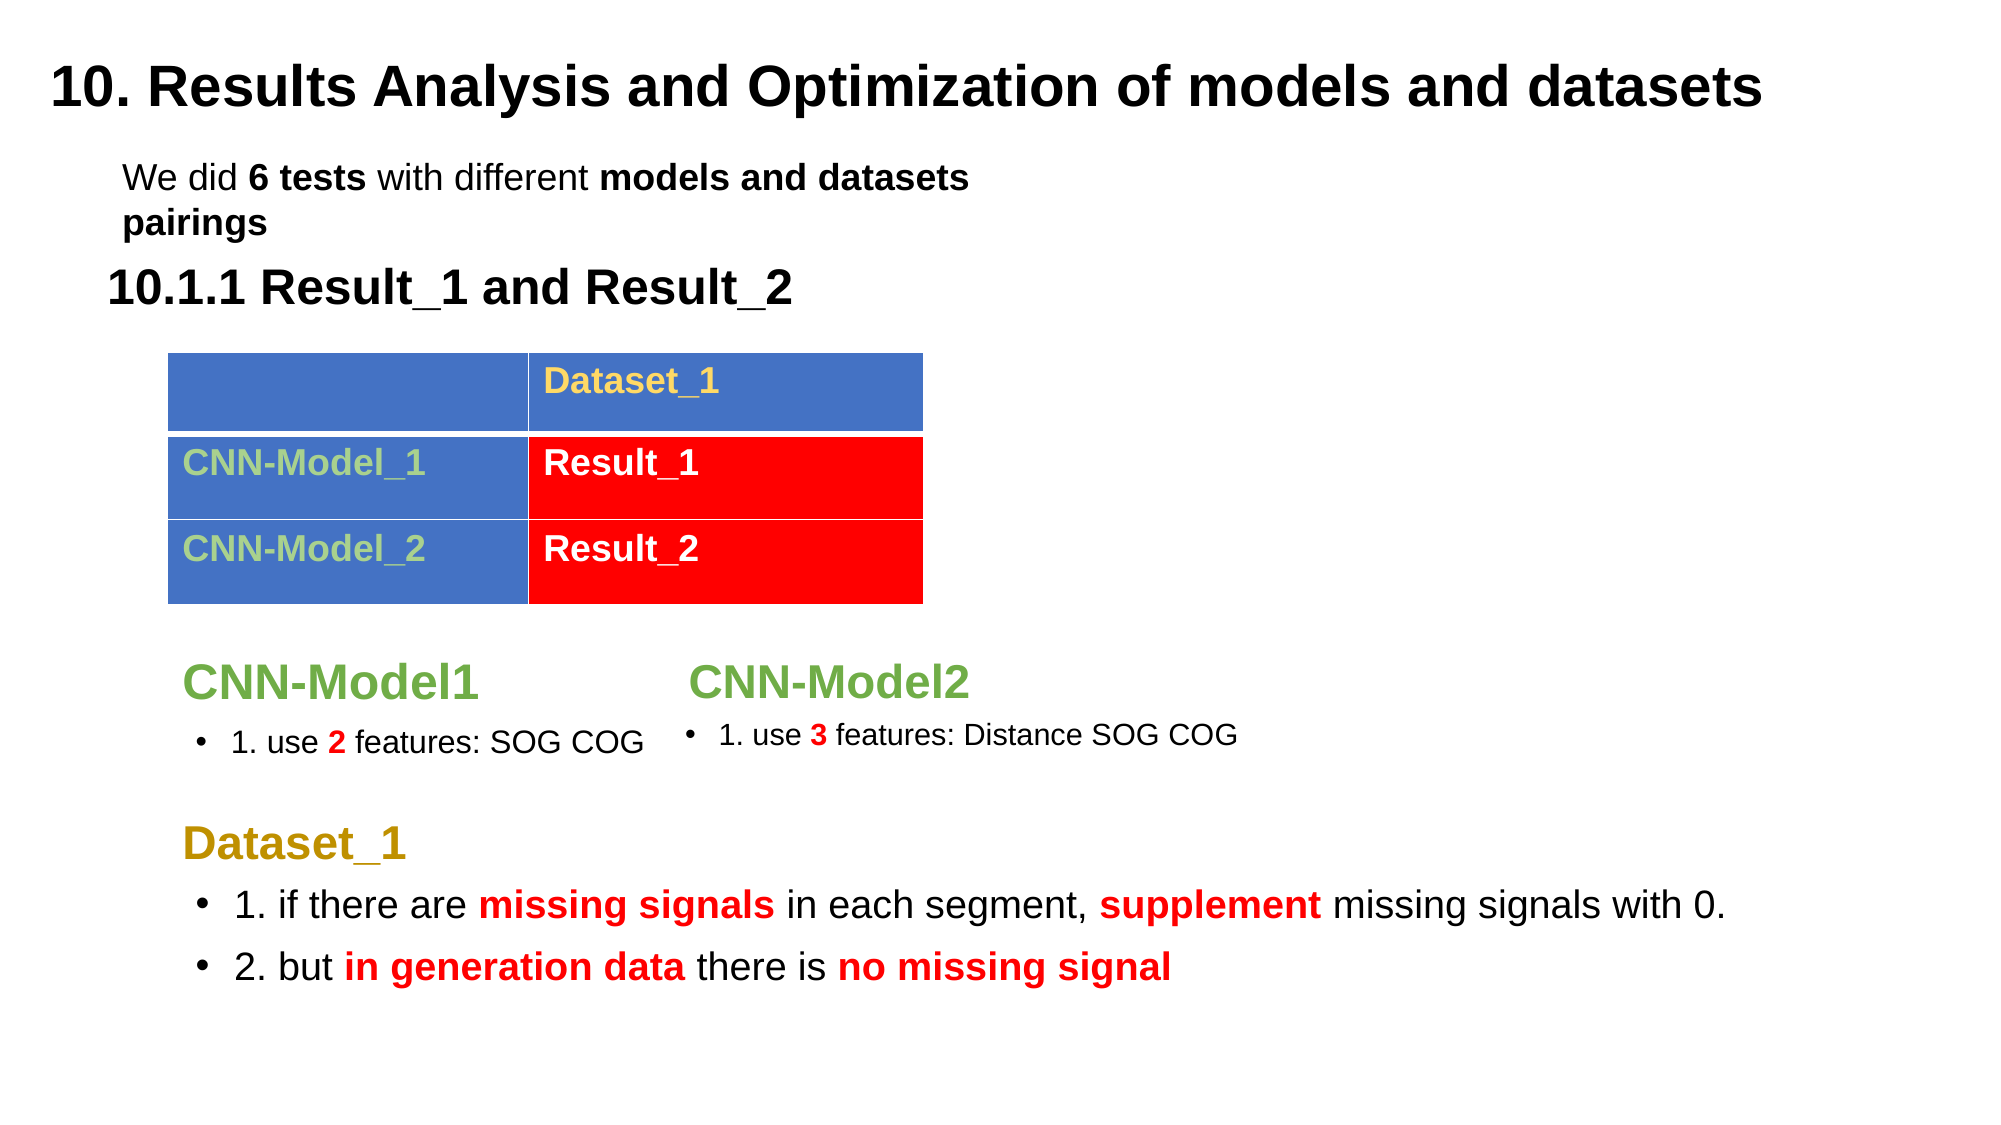

10. Results Analysis and Optimization of models and datasets
We did 6 tests with different models and datasets pairings
10.1.1 Result_1 and Result_2
|  | Dataset\_1 |
| --- | --- |
| CNN-Model\_1 | Result\_1 |
| CNN-Model\_2 | Result\_2 |
# CNN-Model1
CNN-Model2
1. use 3 features: Distance SOG COG
1. use 2 features: SOG COG
Dataset_1
1. if there are missing signals in each segment, supplement missing signals with 0.
2. but in generation data there is no missing signal